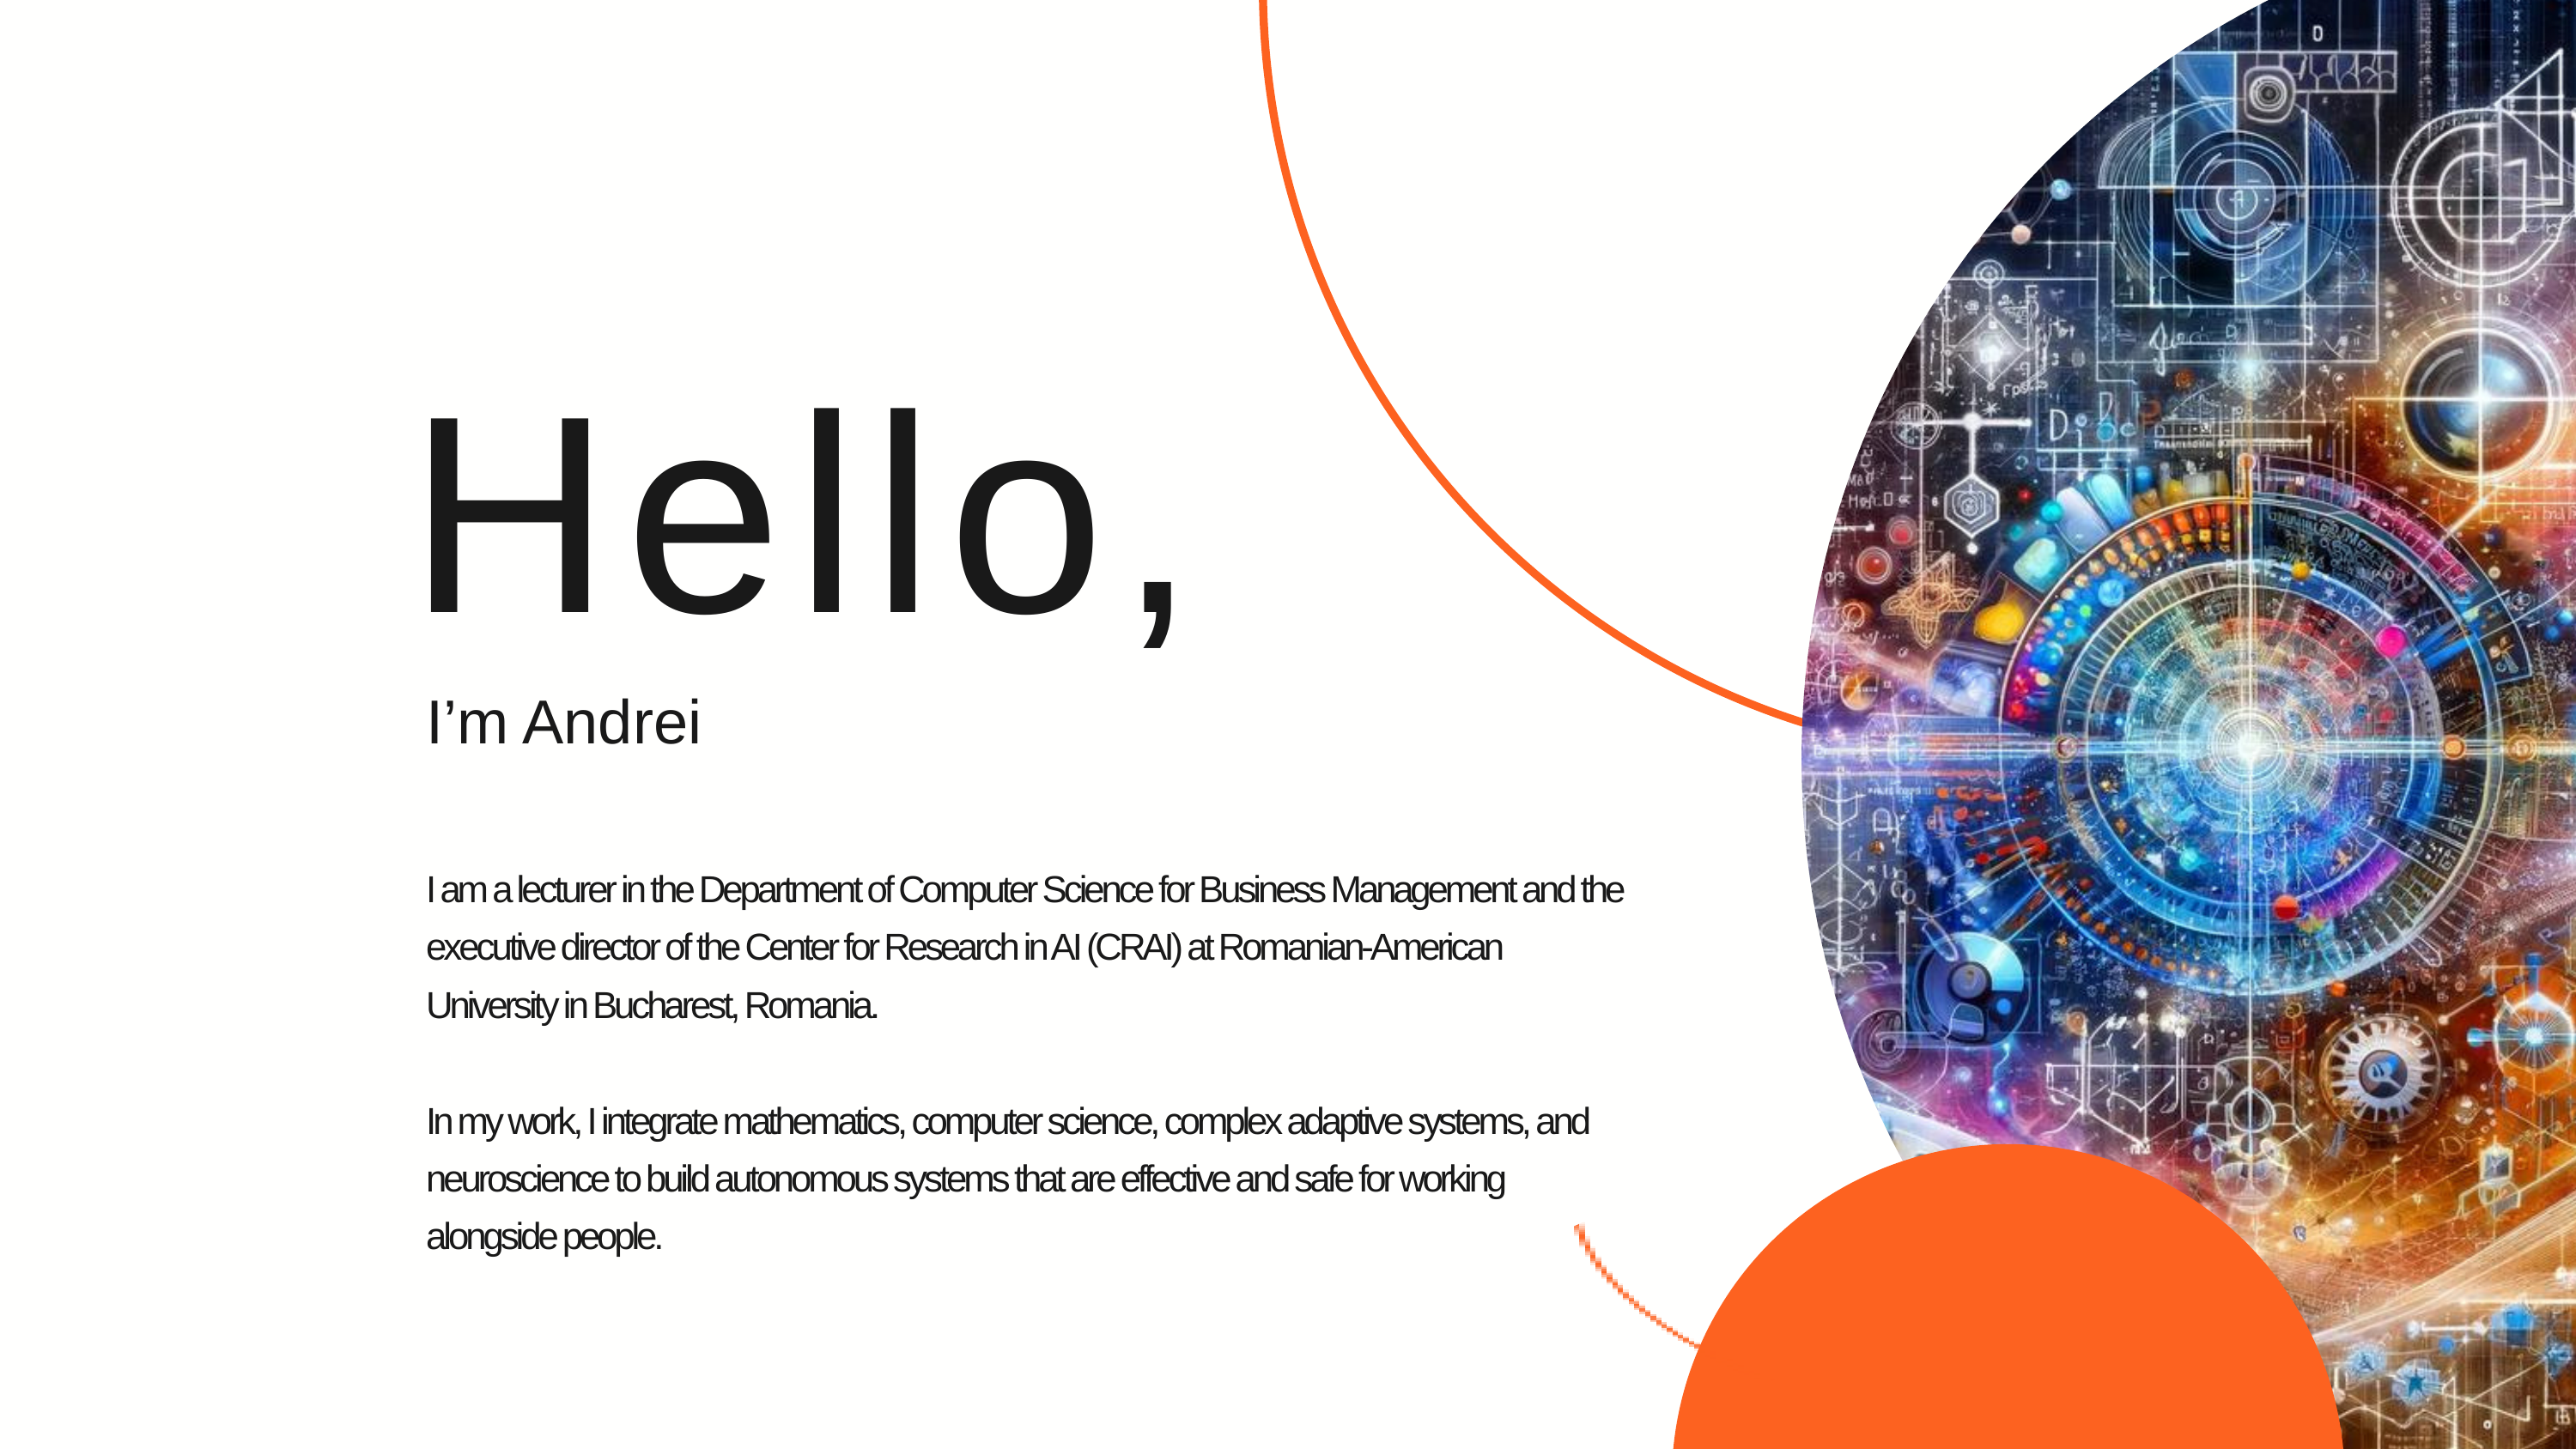

Hello,
I’m Andrei
I am a lecturer in the Department of Computer Science for Business Management and the executive director of the Center for Research in AI (CRAI) at Romanian-American University in Bucharest, Romania.

In my work, I integrate mathematics, computer science, complex adaptive systems, and neuroscience to build autonomous systems that are effective and safe for working alongside people.